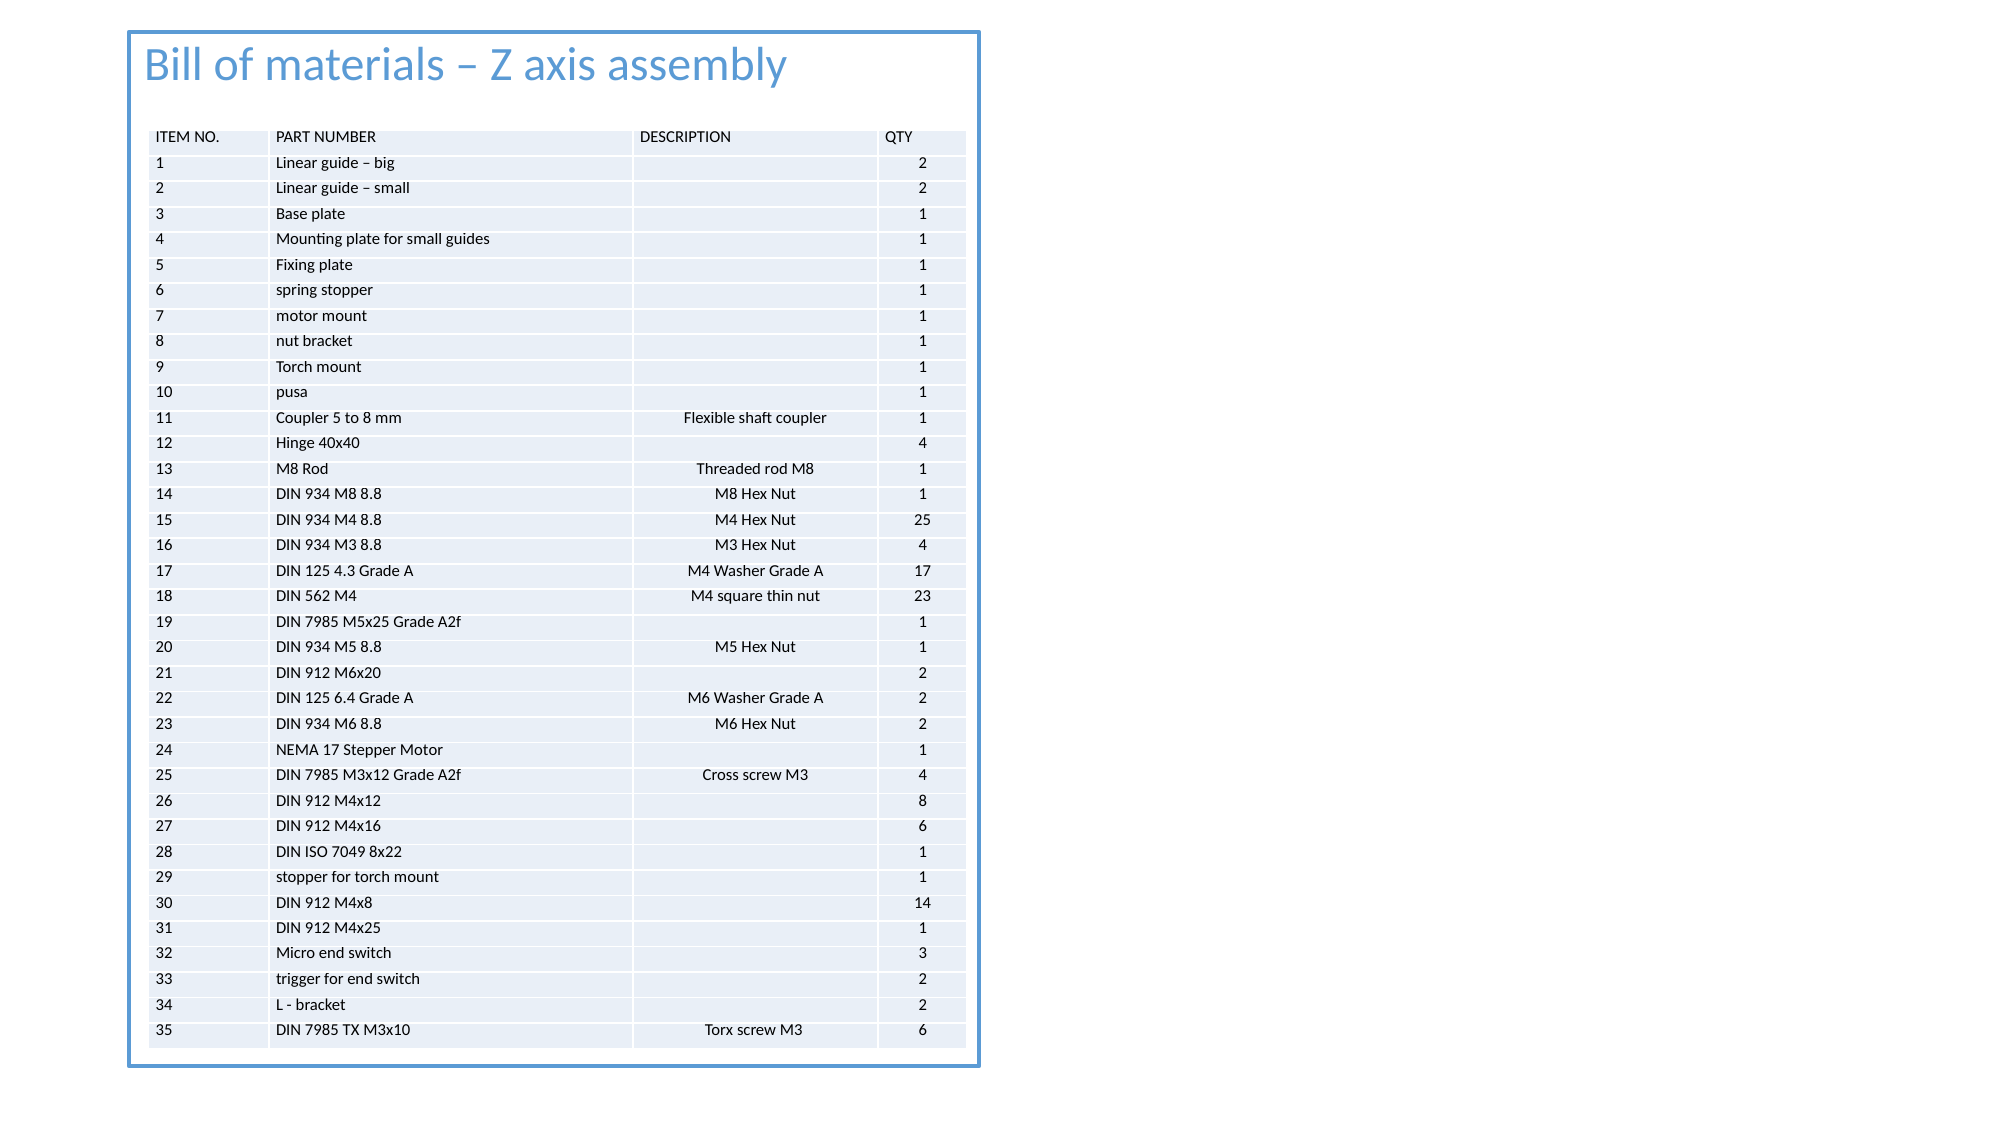

Bill of materials – Z axis assembly

| ITEM NO. | PART NUMBER | DESCRIPTION | QTY |
| --- | --- | --- | --- |
| 1 | Linear guide – big |  | 2 |
| 2 | Linear guide – small |  | 2 |
| 3 | Base plate |  | 1 |
| 4 | Mounting plate for small guides |  | 1 |
| 5 | Fixing plate |  | 1 |
| 6 | spring stopper |  | 1 |
| 7 | motor mount |  | 1 |
| 8 | nut bracket |  | 1 |
| 9 | Torch mount |  | 1 |
| 10 | pusa |  | 1 |
| 11 | Coupler 5 to 8 mm | Flexible shaft coupler | 1 |
| 12 | Hinge 40x40 |  | 4 |
| 13 | M8 Rod | Threaded rod M8 | 1 |
| 14 | DIN 934 M8 8.8 | M8 Hex Nut | 1 |
| 15 | DIN 934 M4 8.8 | M4 Hex Nut | 25 |
| 16 | DIN 934 M3 8.8 | M3 Hex Nut | 4 |
| 17 | DIN 125 4.3 Grade A | M4 Washer Grade A | 17 |
| 18 | DIN 562 M4 | M4 square thin nut | 23 |
| 19 | DIN 7985 M5x25 Grade A2f |  | 1 |
| 20 | DIN 934 M5 8.8 | M5 Hex Nut | 1 |
| 21 | DIN 912 M6x20 |  | 2 |
| 22 | DIN 125 6.4 Grade A | M6 Washer Grade A | 2 |
| 23 | DIN 934 M6 8.8 | M6 Hex Nut | 2 |
| 24 | NEMA 17 Stepper Motor |  | 1 |
| 25 | DIN 7985 M3x12 Grade A2f | Cross screw M3 | 4 |
| 26 | DIN 912 M4x12 |  | 8 |
| 27 | DIN 912 M4x16 |  | 6 |
| 28 | DIN ISO 7049 8x22 |  | 1 |
| 29 | stopper for torch mount |  | 1 |
| 30 | DIN 912 M4x8 |  | 14 |
| 31 | DIN 912 M4x25 |  | 1 |
| 32 | Micro end switch |  | 3 |
| 33 | trigger for end switch |  | 2 |
| 34 | L - bracket |  | 2 |
| 35 | DIN 7985 TX M3x10 | Torx screw M3 | 6 |